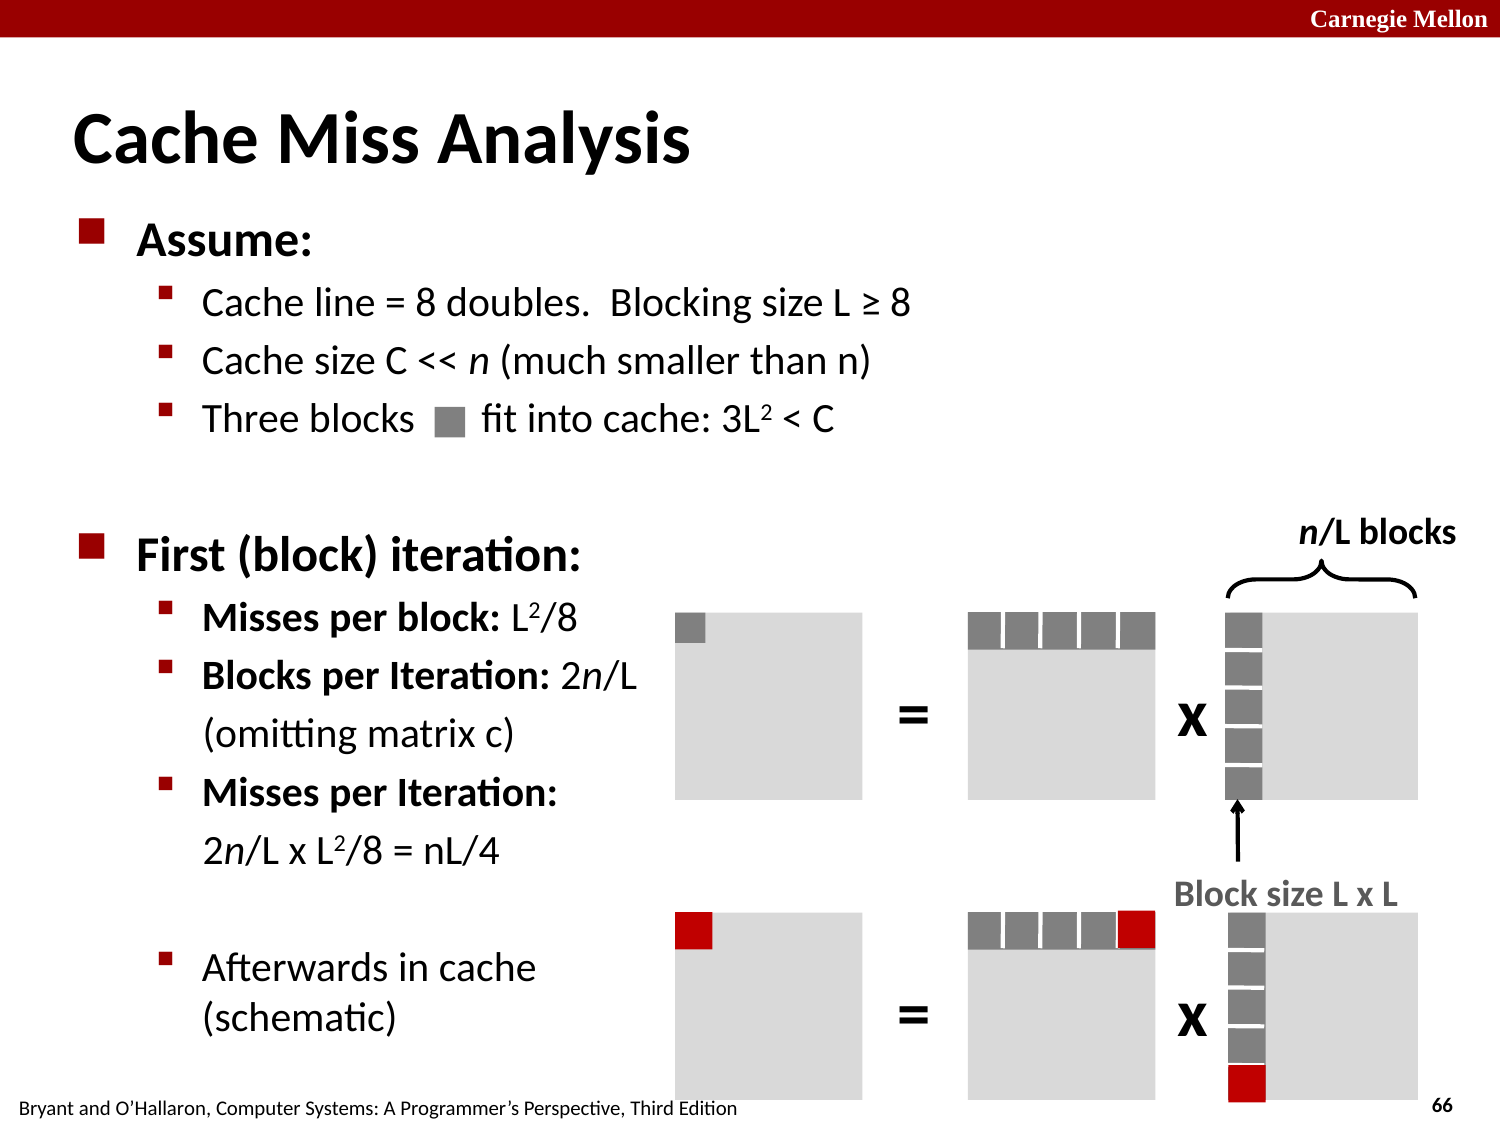

# Cache Miss Analysis
Assume:
Cache line = 8 doubles.  Blocking size L ≥ 8
Cache size C << n (much smaller than n)
Three blocks       fit into cache: 3L2 < C

First (block) iteration:
Misses per block: L2/8
Blocks per Iteration: 2n/L
     (omitting matrix c)
Misses per Iteration:
     2n/L x L2/8 = nL/4

Afterwards in cache
(schematic)

n/L blocks

=
x

Block size L x L

=
x